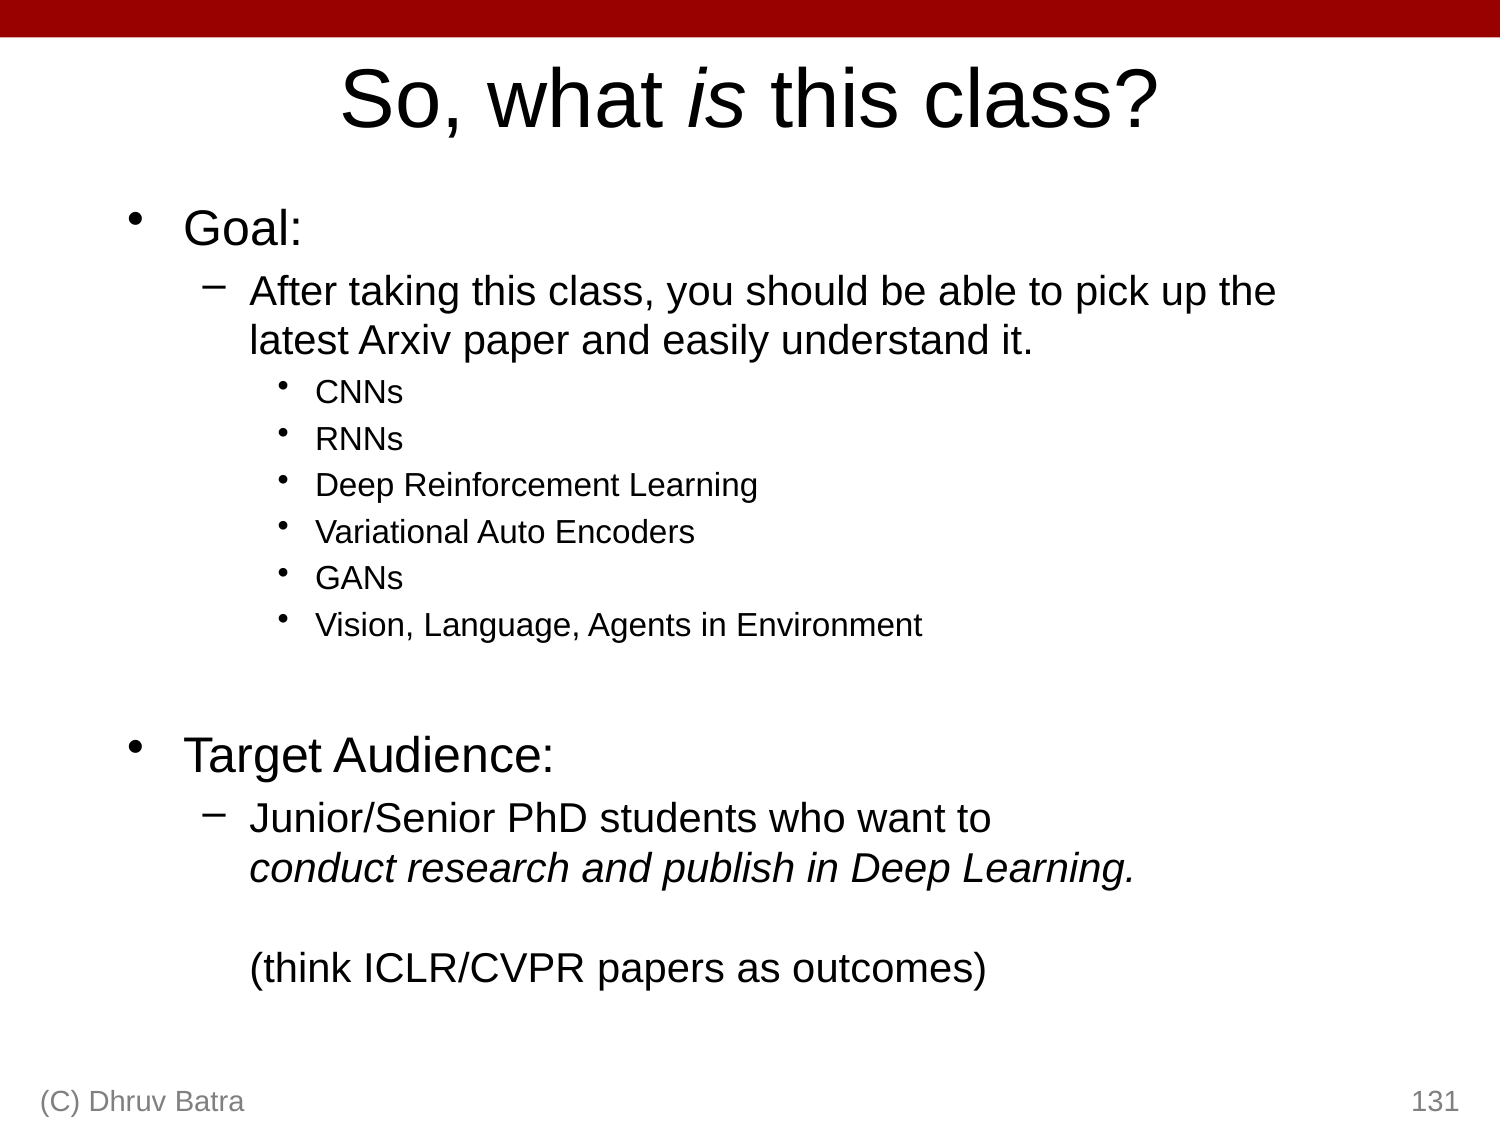

# So, what is this class?
Goal:
After taking this class, you should be able to pick up the latest Arxiv paper and easily understand it.
CNNs
RNNs
Deep Reinforcement Learning
Variational Auto Encoders
GANs
Vision, Language, Agents in Environment

Target Audience:
Junior/Senior PhD students who want to
conduct research and publish in Deep Learning.
(think ICLR/CVPR papers as outcomes)
(C) Dhruv Batra
131